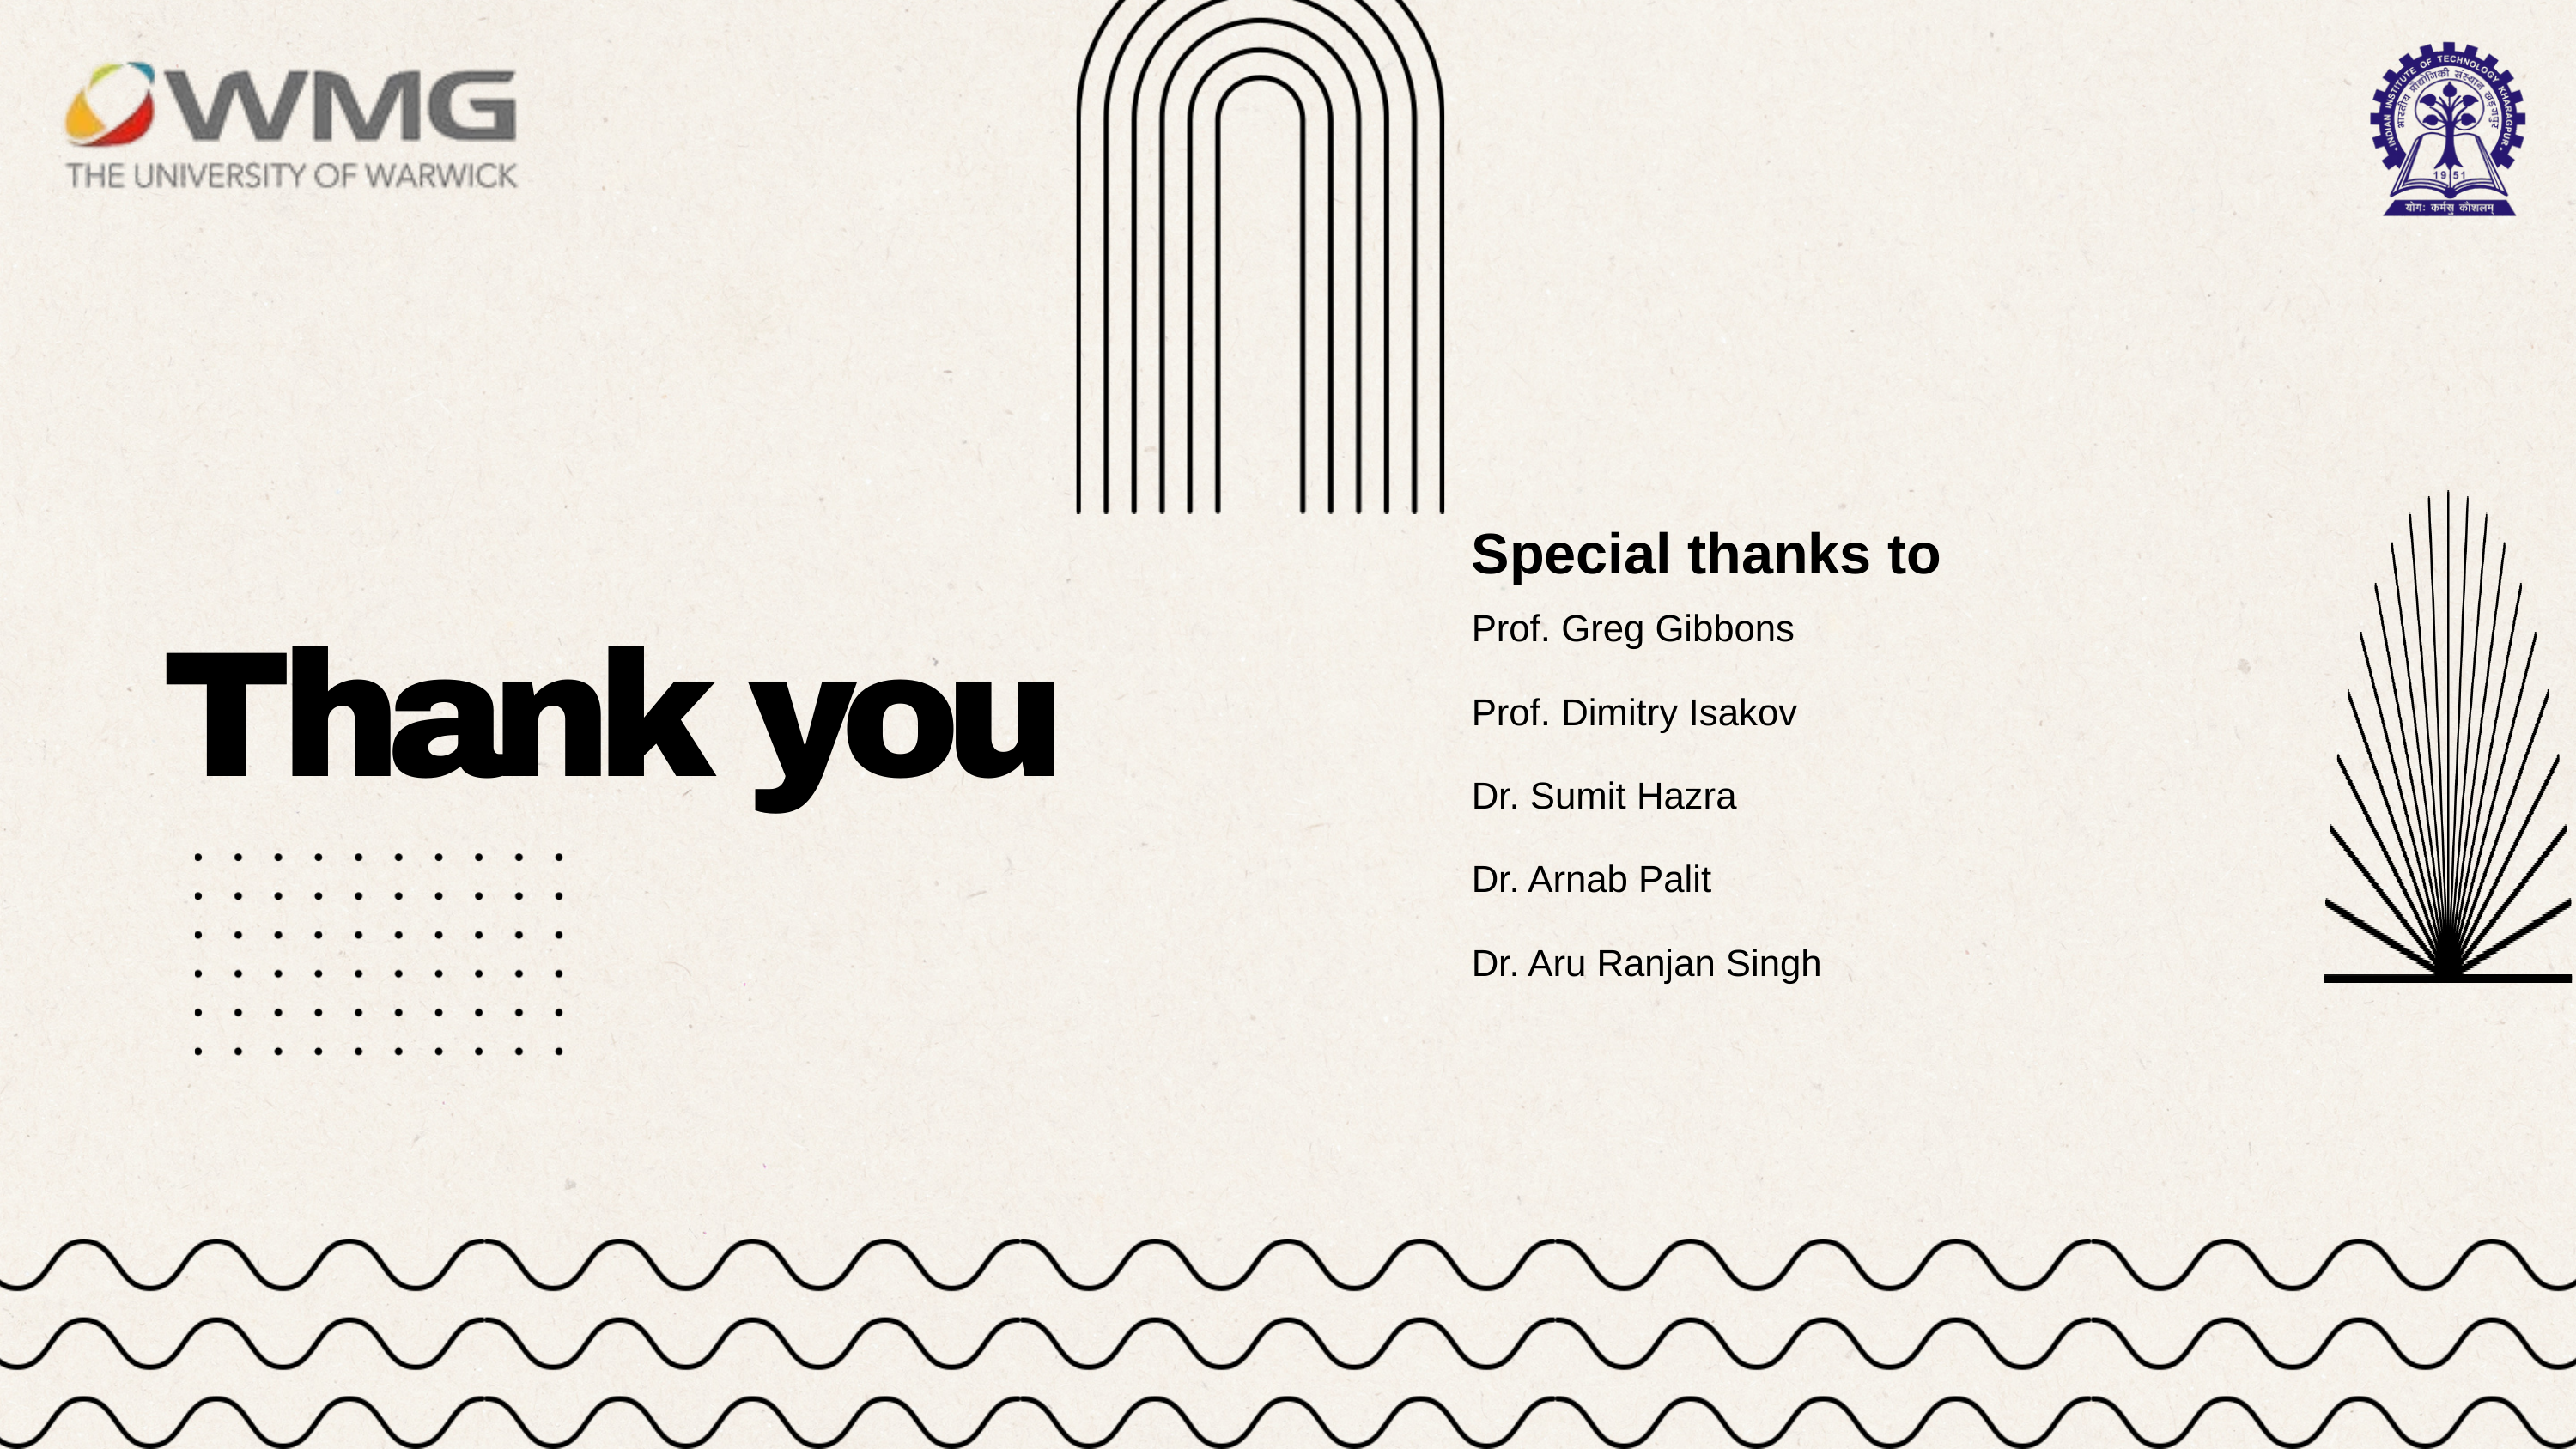

Special thanks to
Prof. Greg Gibbons

Thank you
Prof. Dimitry Isakov
Dr. Sumit Hazra
Dr. Arnab Palit

Dr. Aru Ranjan Singh